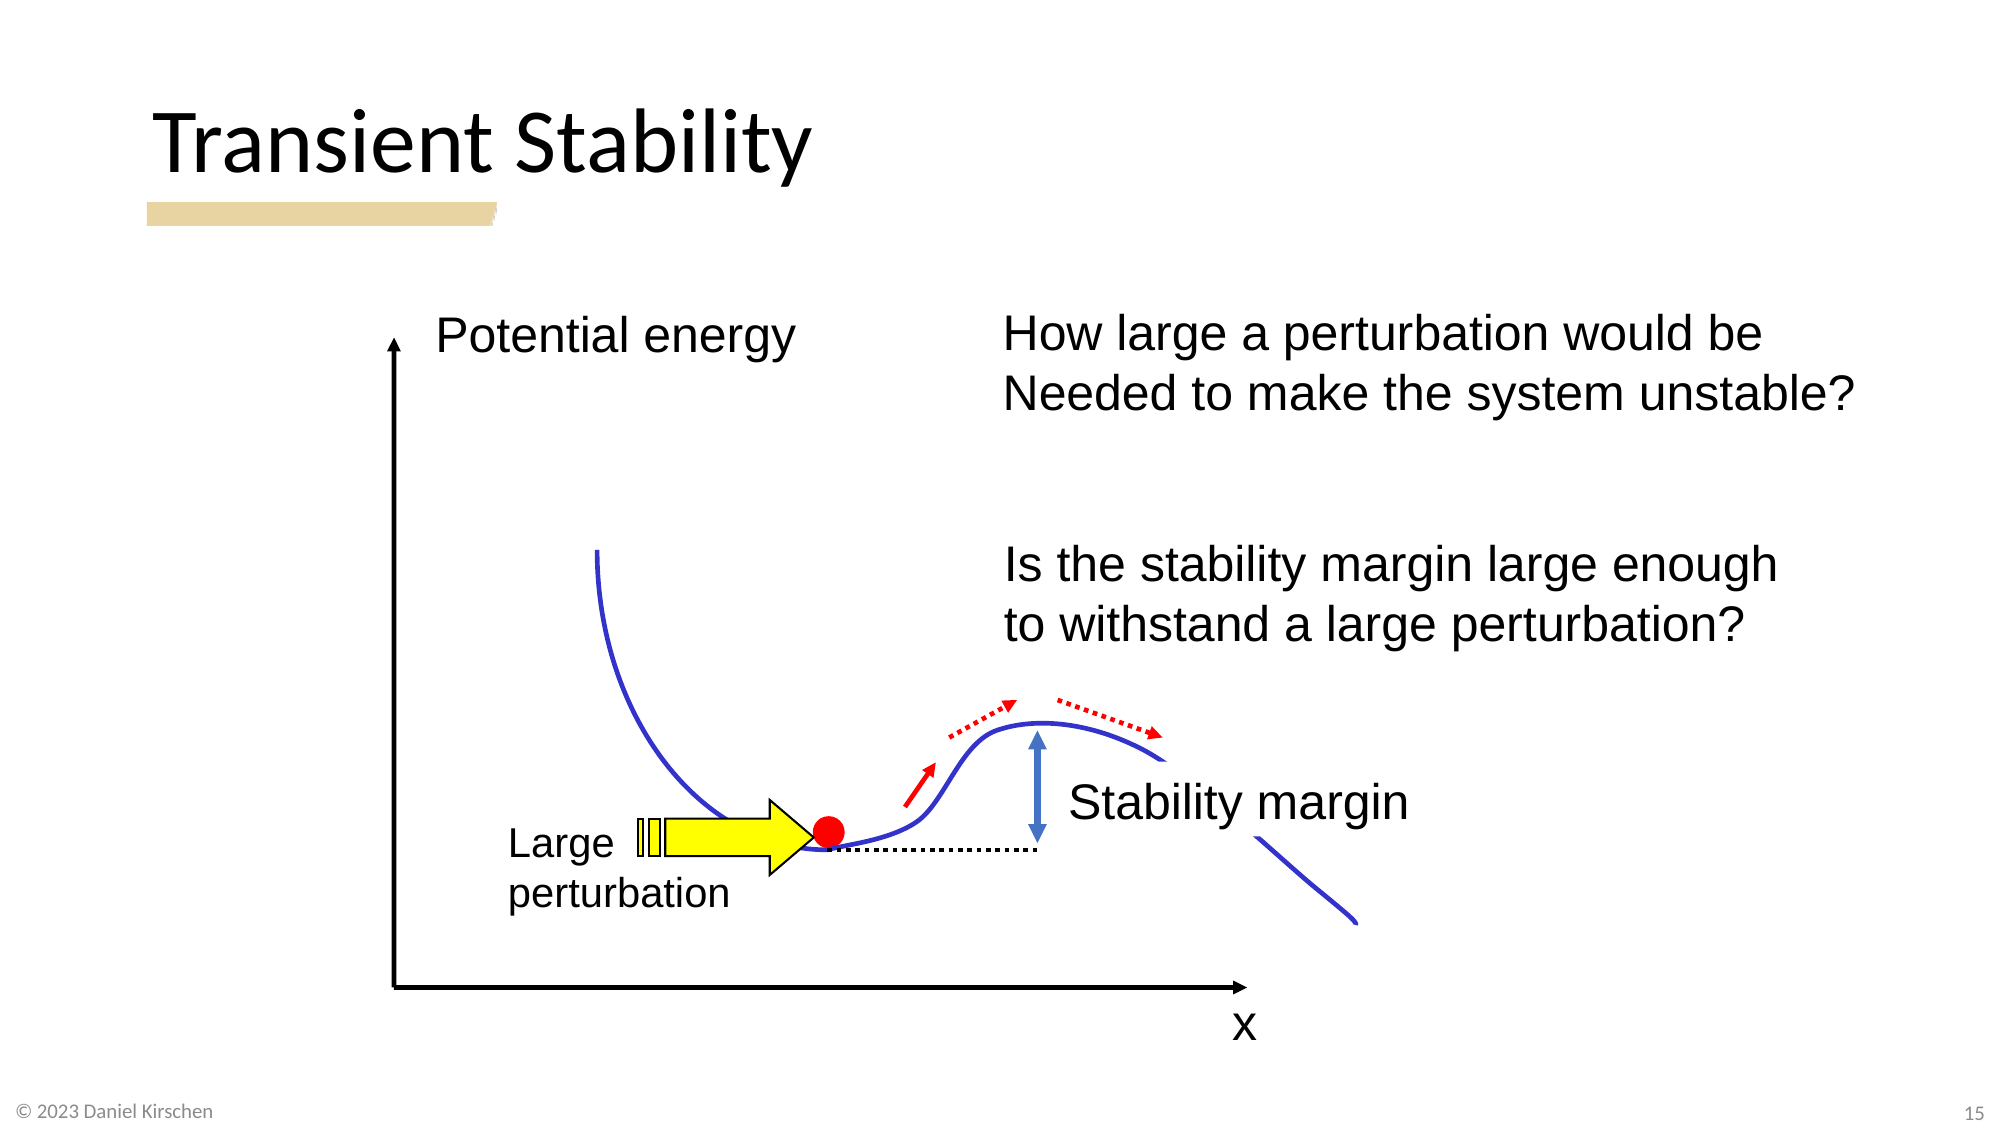

# Transient Stability
How large a perturbation would be
Needed to make the system unstable?
Potential energy

Is the stability margin large enough
to withstand a large perturbation?
Stability margin
Large
perturbation
x
15
© 2023 Daniel Kirschen